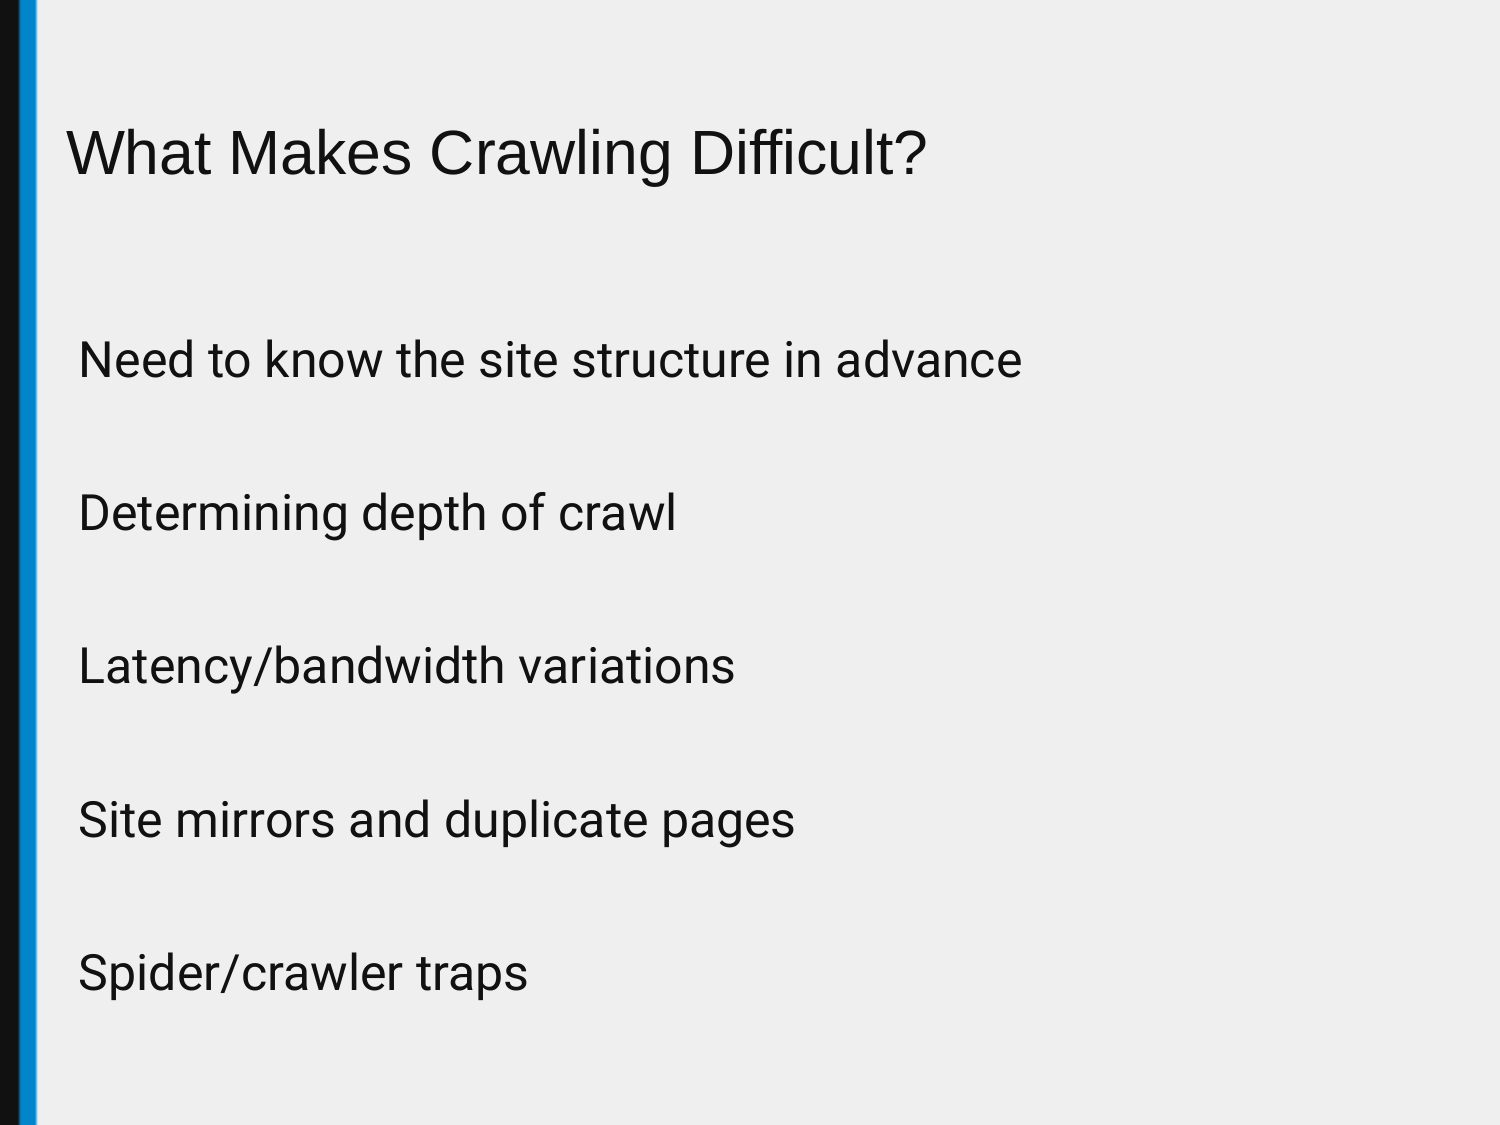

# What Makes Crawling Difficult?
Need to know the site structure in advance
Determining depth of crawl
Latency/bandwidth variations
Site mirrors and duplicate pages
Spider/crawler traps